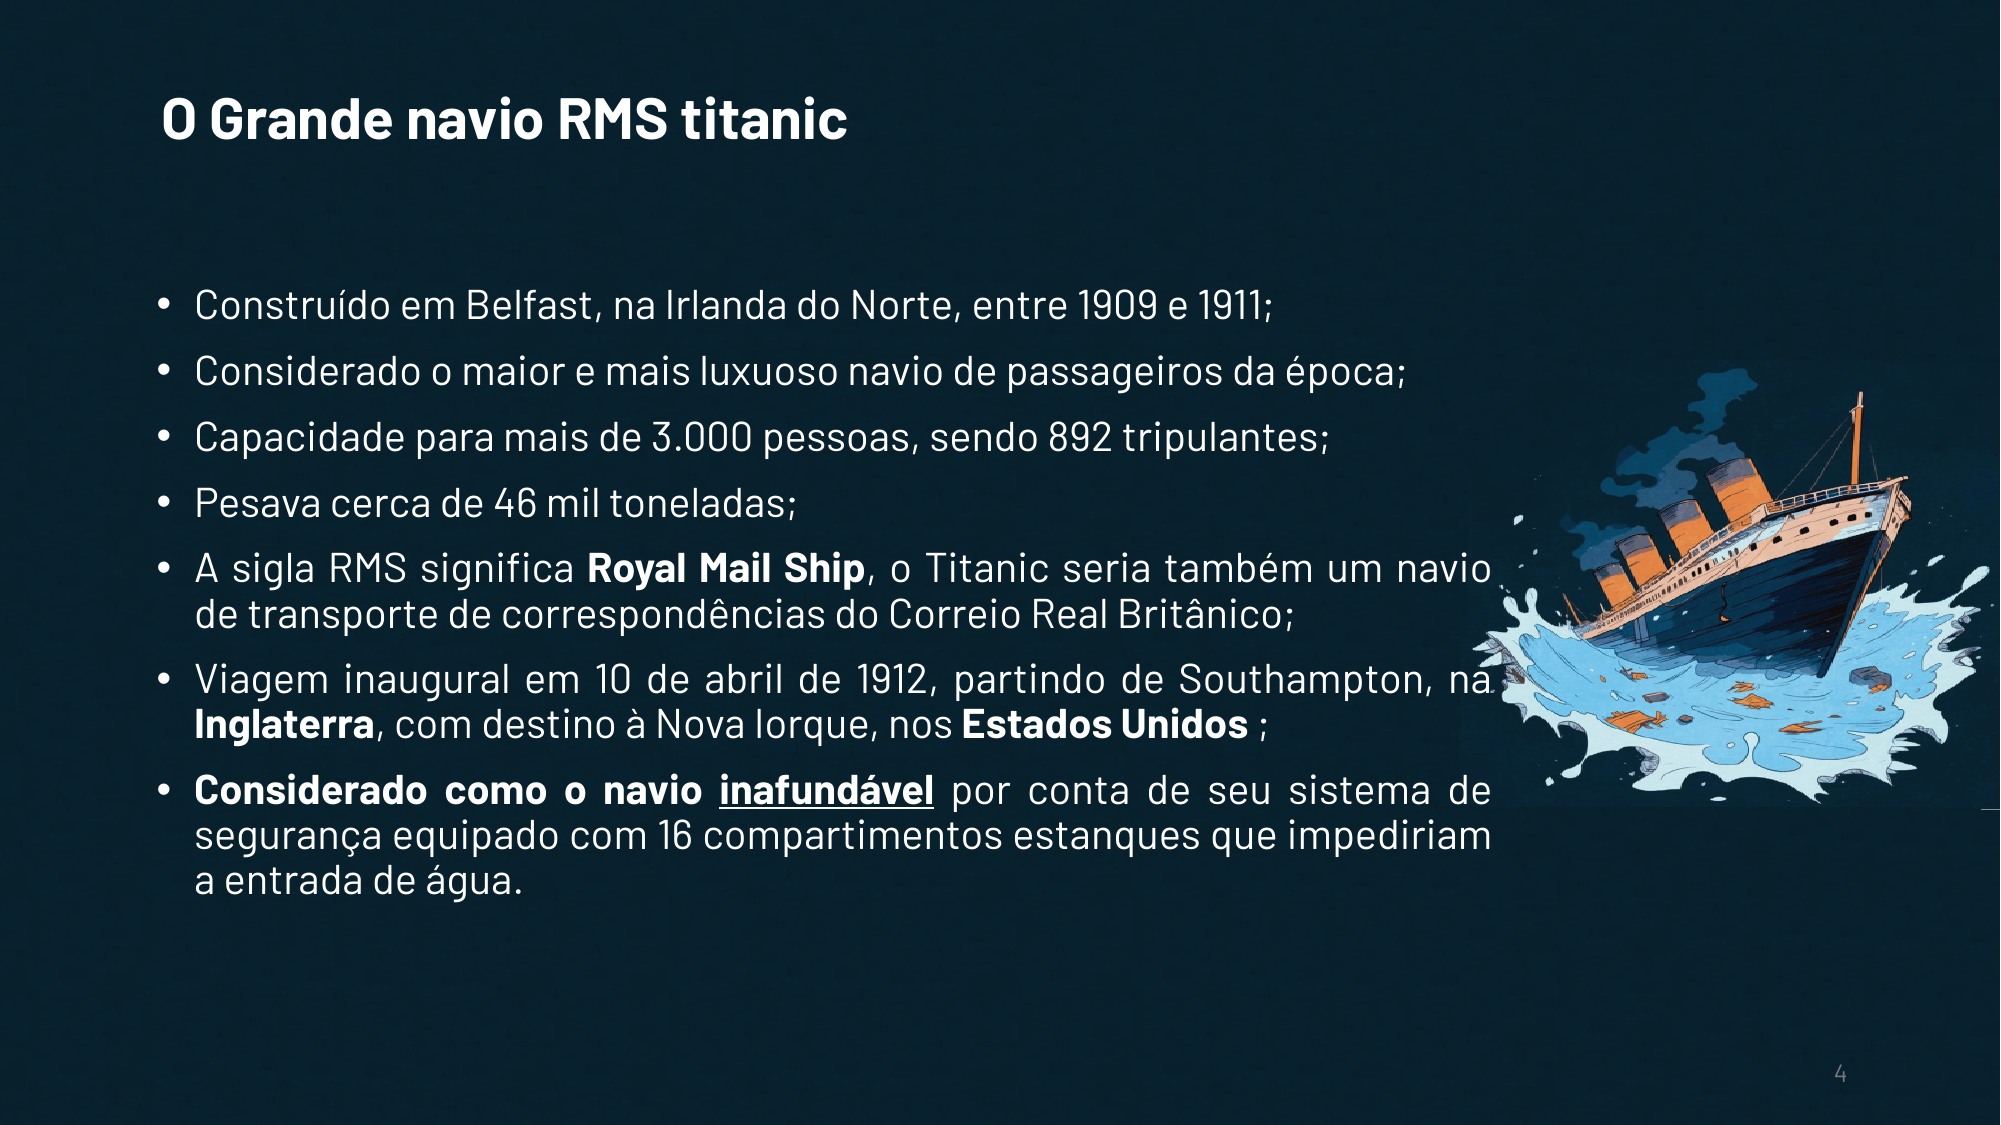

# O Grande navio RMS titanic
Construído em Belfast, na Irlanda do Norte, entre 1909 e 1911;
Considerado o maior e mais luxuoso navio de passageiros da época;
Capacidade para mais de 3.000 pessoas, sendo 892 tripulantes;
Pesava cerca de 46 mil toneladas;
A sigla RMS significa Royal Mail Ship, o Titanic seria também um navio de transporte de correspondências do Correio Real Britânico;
Viagem inaugural em 10 de abril de 1912, partindo de Southampton, na Inglaterra, com destino à Nova Iorque, nos Estados Unidos ;
Considerado como o navio inafundável por conta de seu sistema de segurança equipado com 16 compartimentos estanques que impediriam a entrada de água.

4